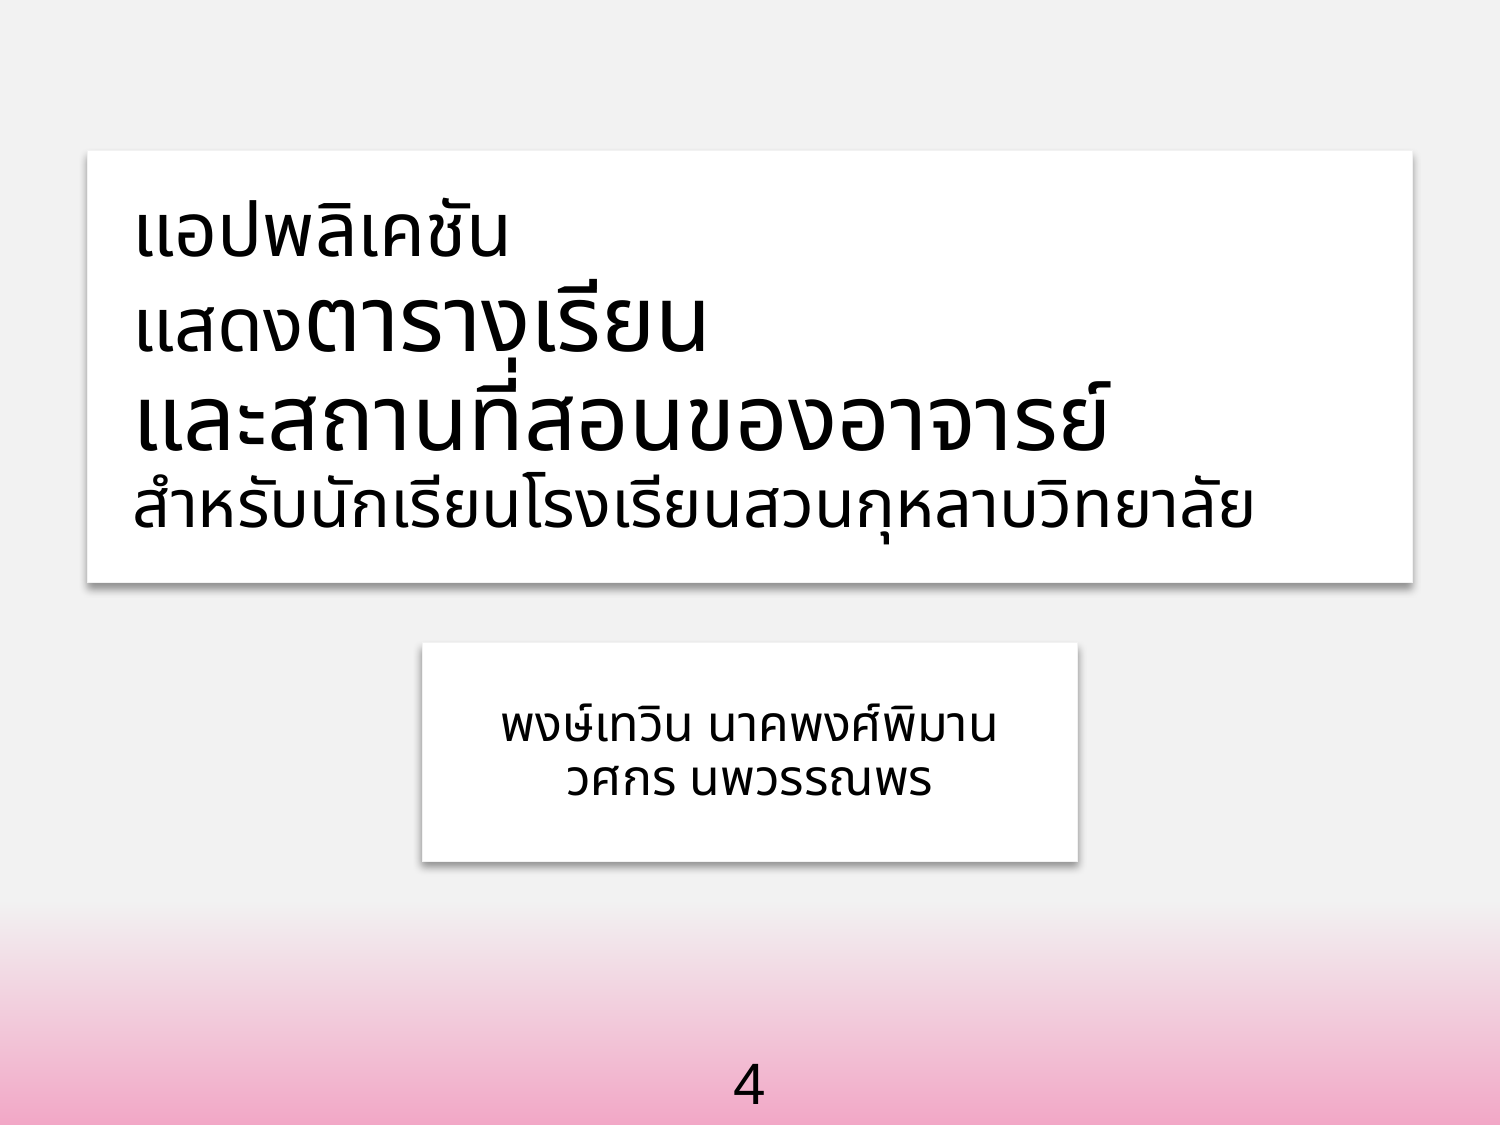

# แอปพลิเคชัน แสดงตารางเรียน และสถานที่สอนของอาจารย์ สำหรับนักเรียนโรงเรียนสวนกุหลาบวิทยาลัย
พงษ์เทวิน นาคพงศ์พิมาน
วศกร นพวรรณพร
4